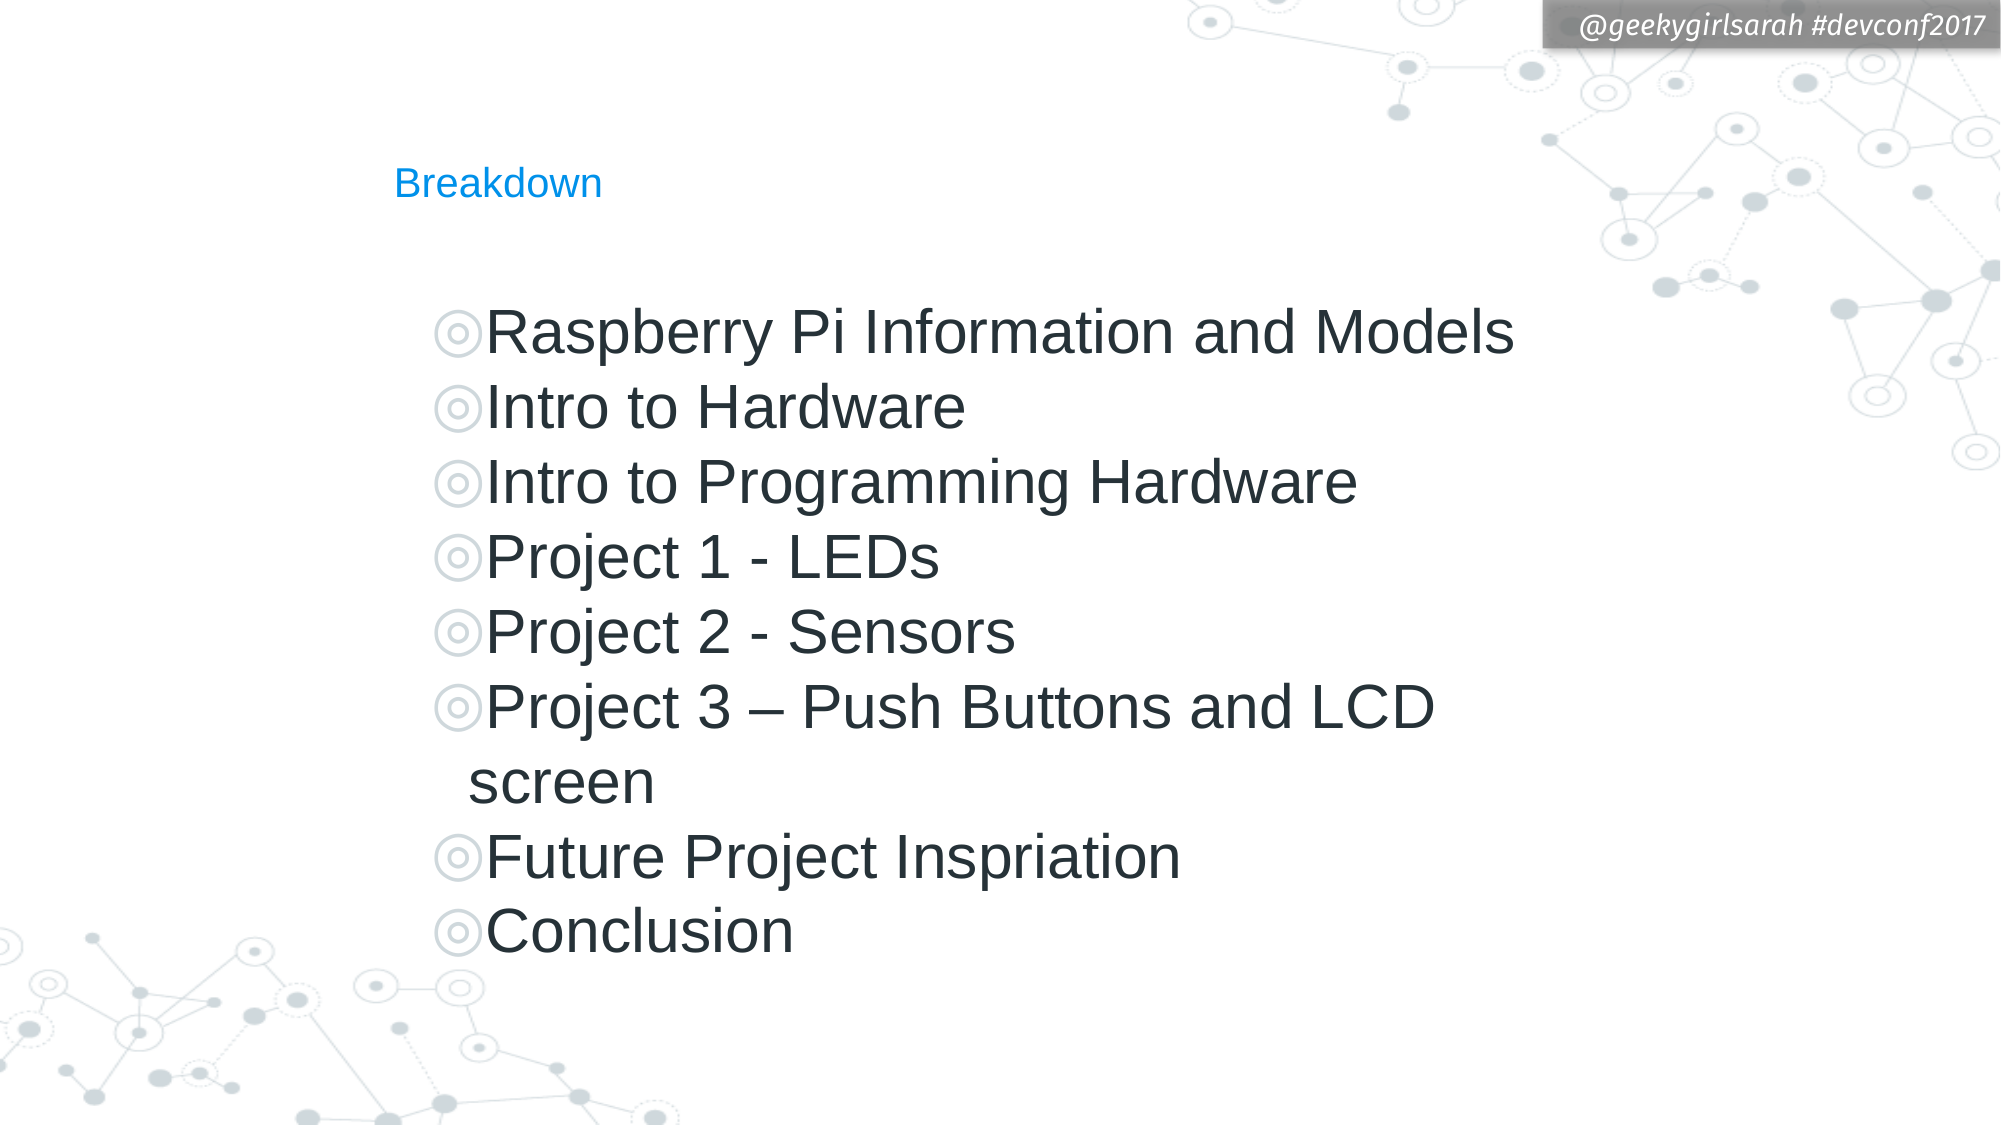

# Breakdown
Raspberry Pi Information and Models
Intro to Hardware
Intro to Programming Hardware
Project 1 - LEDs
Project 2 - Sensors
Project 3 – Push Buttons and LCD screen
Future Project Inspriation
Conclusion